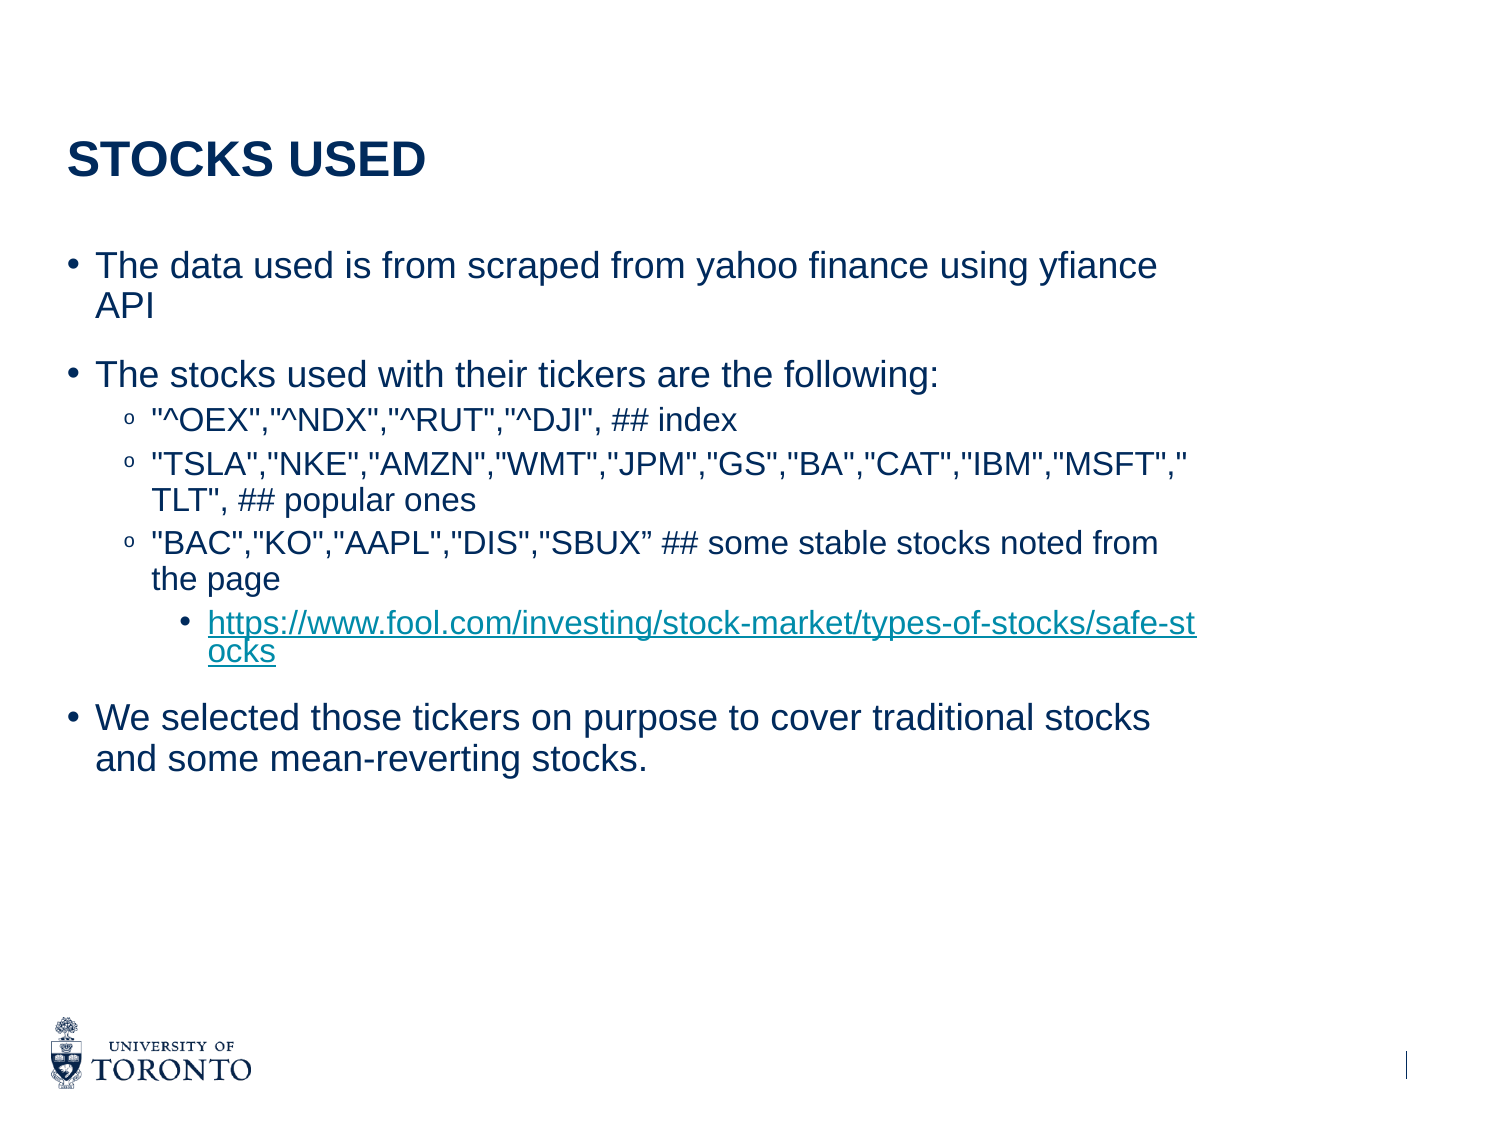

# Stocks Used
The data used is from scraped from yahoo finance using yfiance API
The stocks used with their tickers are the following:
"^OEX","^NDX","^RUT","^DJI", ## index
"TSLA","NKE","AMZN","WMT","JPM","GS","BA","CAT","IBM","MSFT","TLT", ## popular ones
"BAC","KO","AAPL","DIS","SBUX” ## some stable stocks noted from the page
https://www.fool.com/investing/stock-market/types-of-stocks/safe-stocks
We selected those tickers on purpose to cover traditional stocks and some mean-reverting stocks.